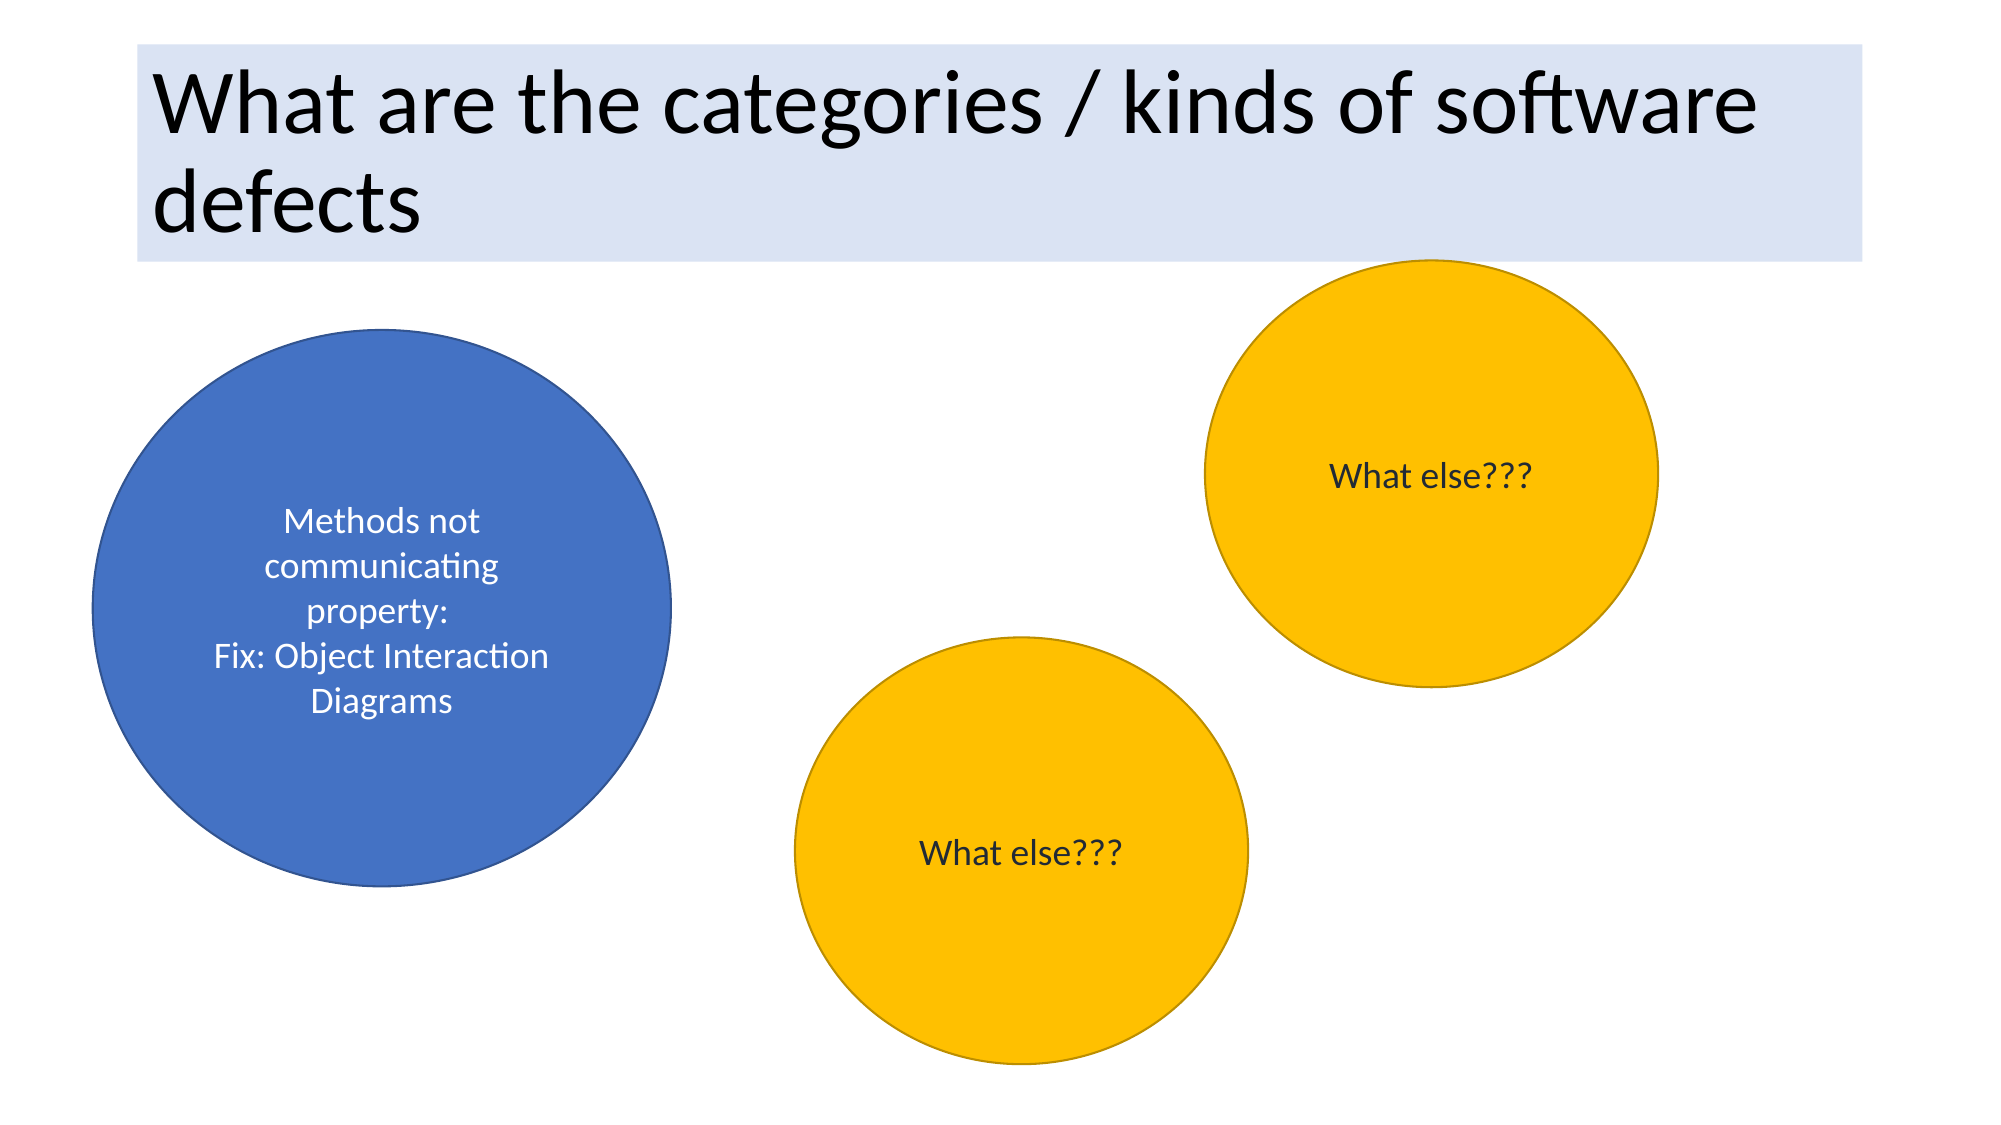

# What are the categories / kinds of software defects
What else???
Methods not communicating property:
Fix: Object Interaction Diagrams
What else???